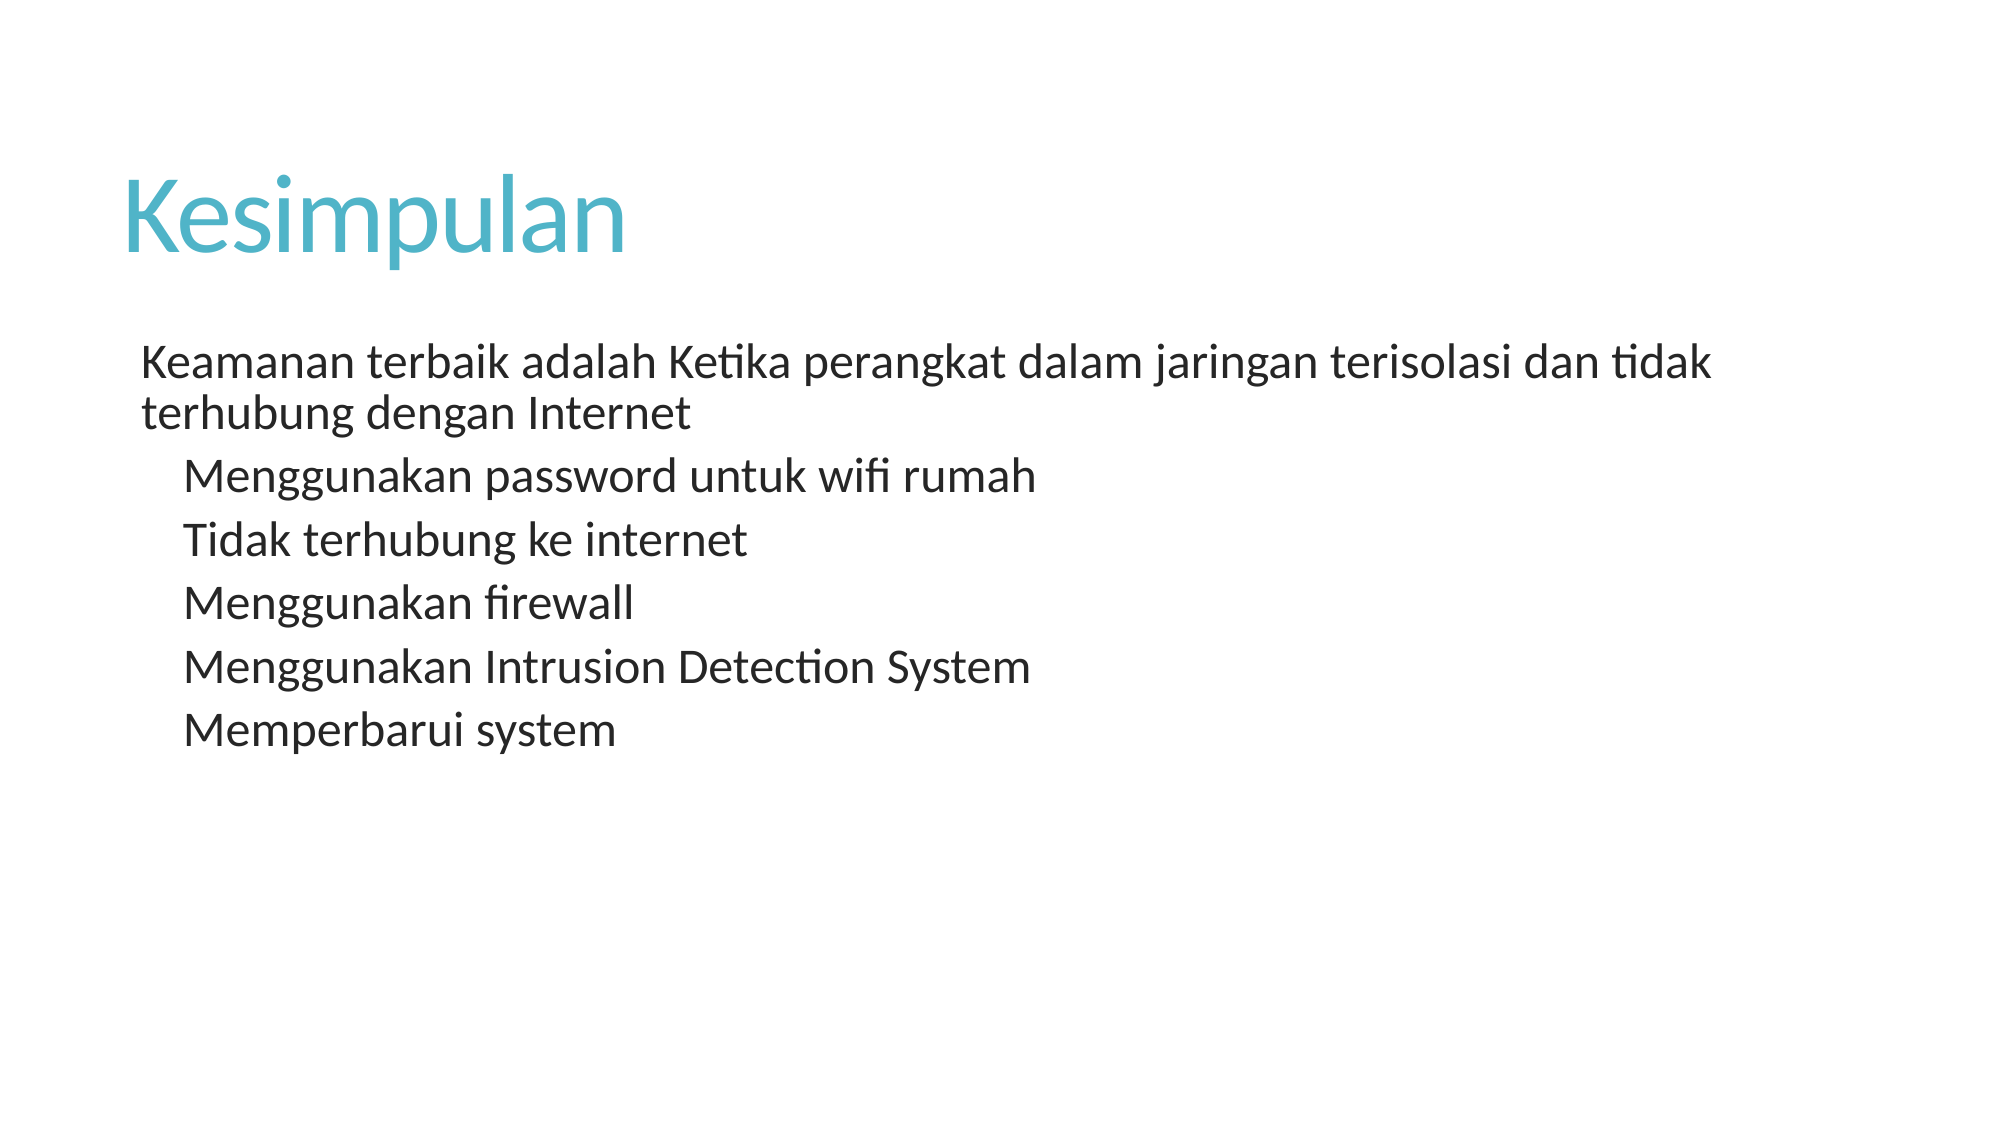

# Kesimpulan
Keamanan terbaik adalah Ketika perangkat dalam jaringan terisolasi dan tidak terhubung dengan Internet
Menggunakan password untuk wifi rumah
Tidak terhubung ke internet
Menggunakan firewall
Menggunakan Intrusion Detection System
Memperbarui system